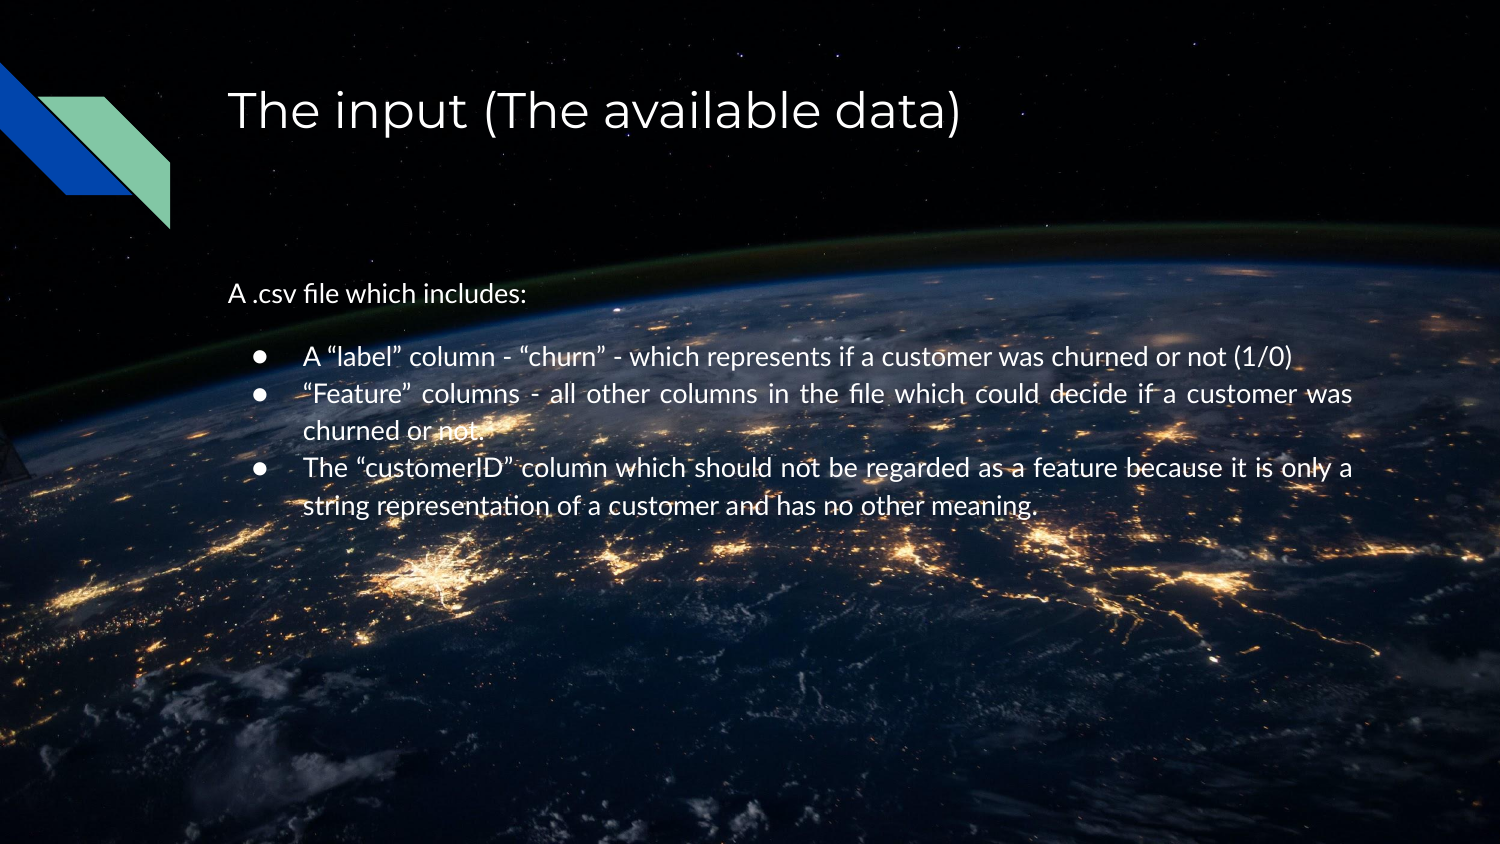

# The input (The available data)
A .csv file which includes:
A “label” column - “churn” - which represents if a customer was churned or not (1/0)
“Feature” columns - all other columns in the file which could decide if a customer was churned or not.
The “customerID” column which should not be regarded as a feature because it is only a string representation of a customer and has no other meaning.